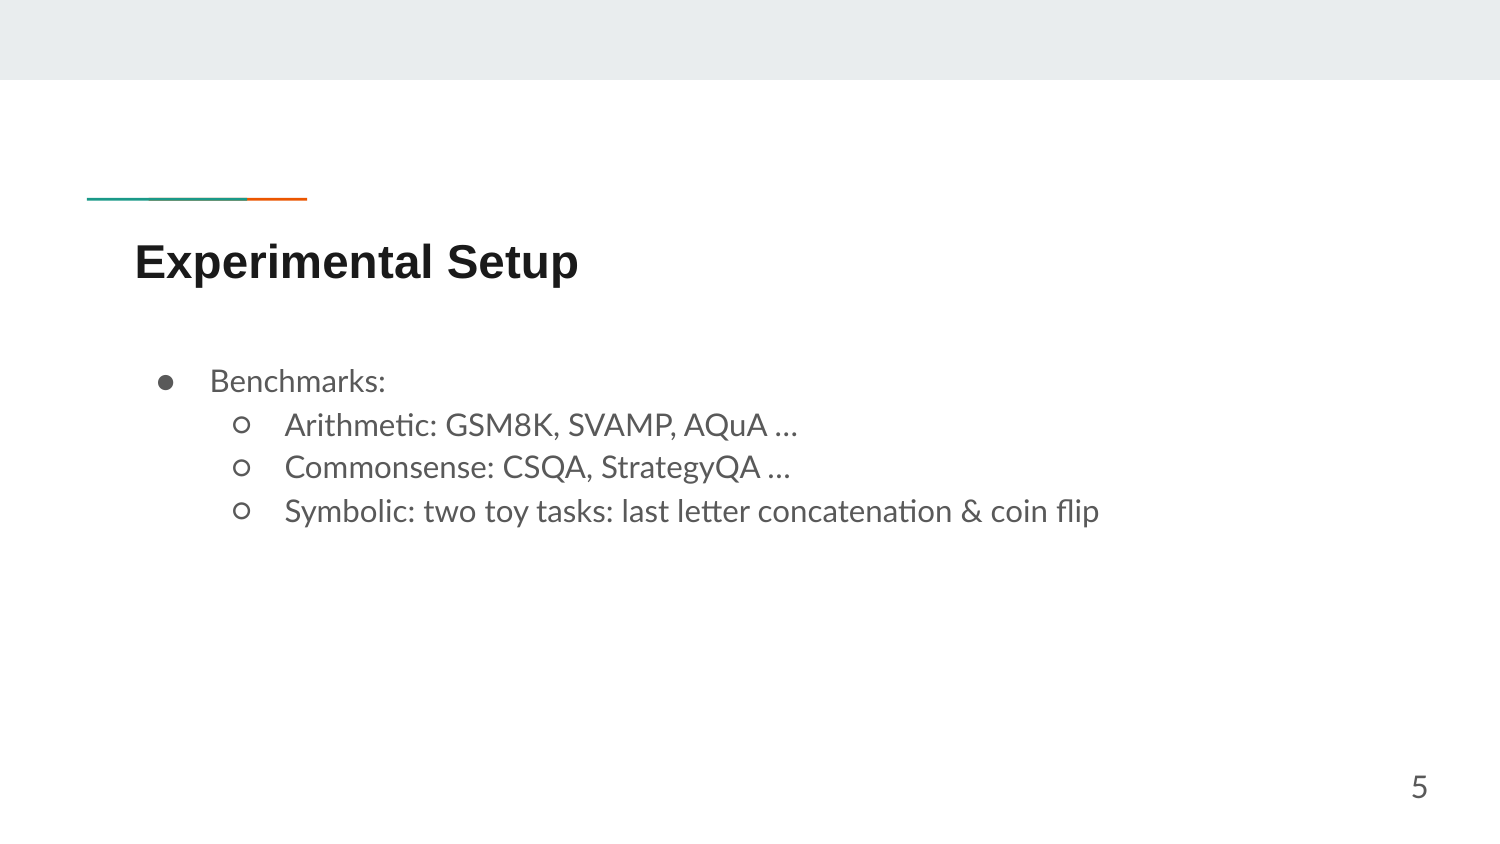

# Experimental Setup
Benchmarks:
Arithmetic: GSM8K, SVAMP, AQuA …
Commonsense: CSQA, StrategyQA …
Symbolic: two toy tasks: last letter concatenation & coin flip
5